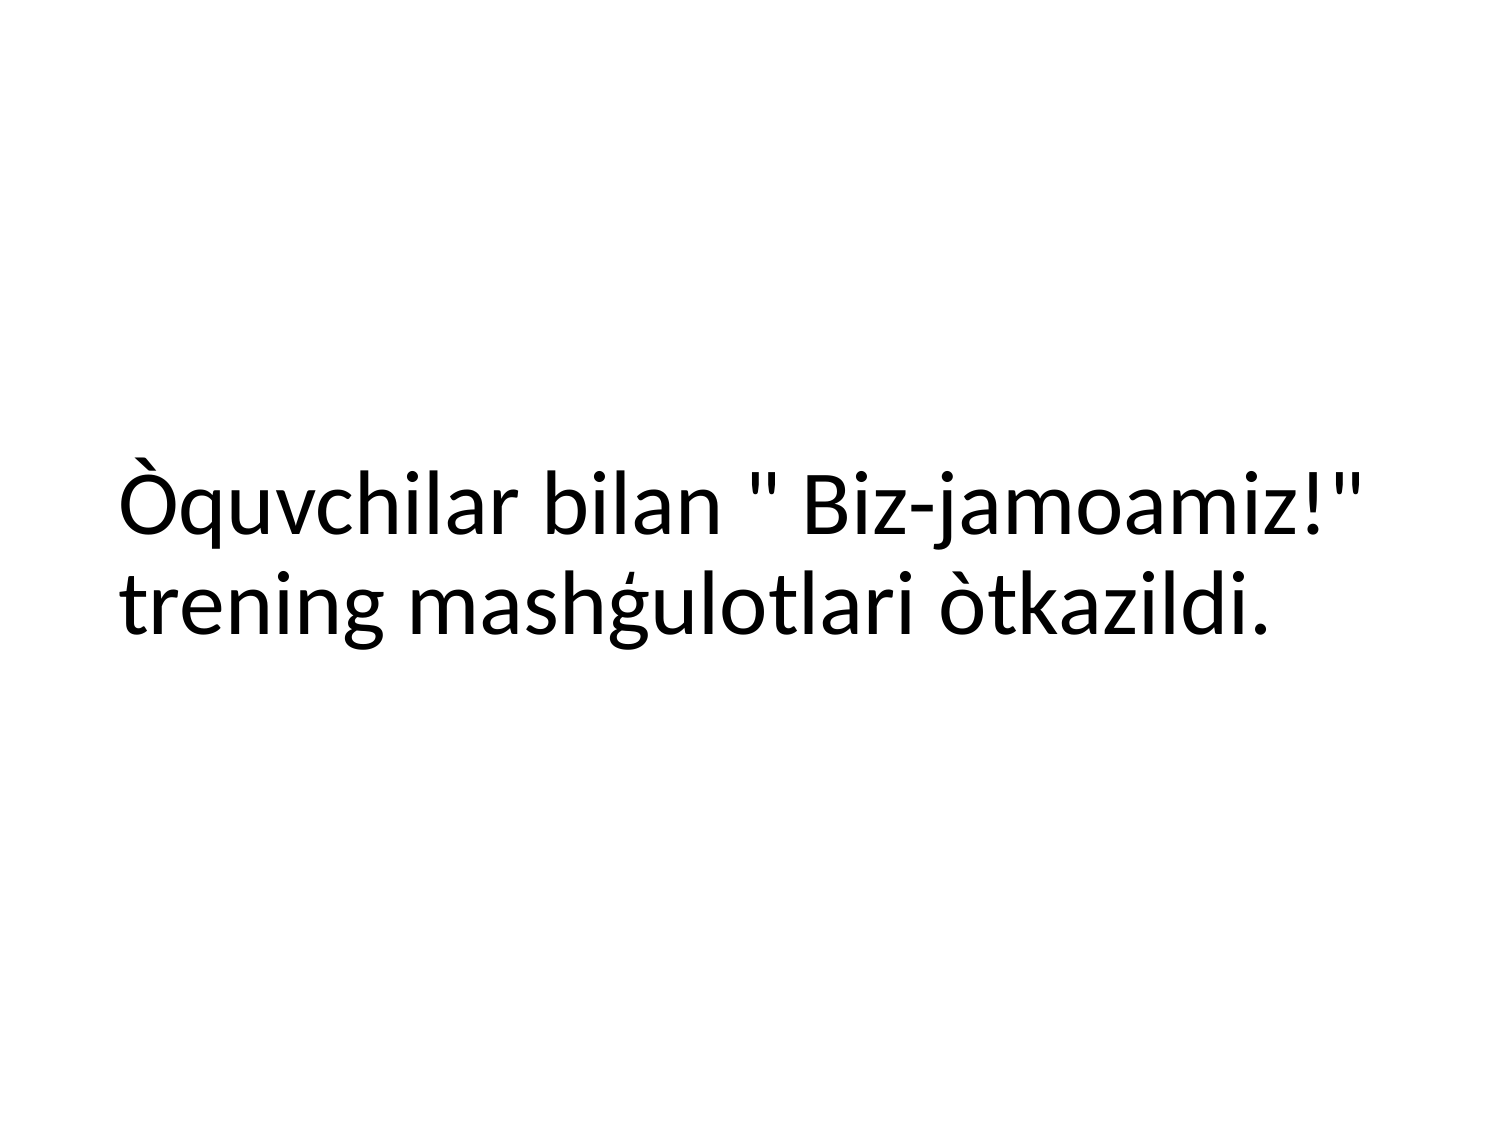

# Òquvchilar bilan " Biz-jamoamiz!" trening mashģulotlari òtkazildi.